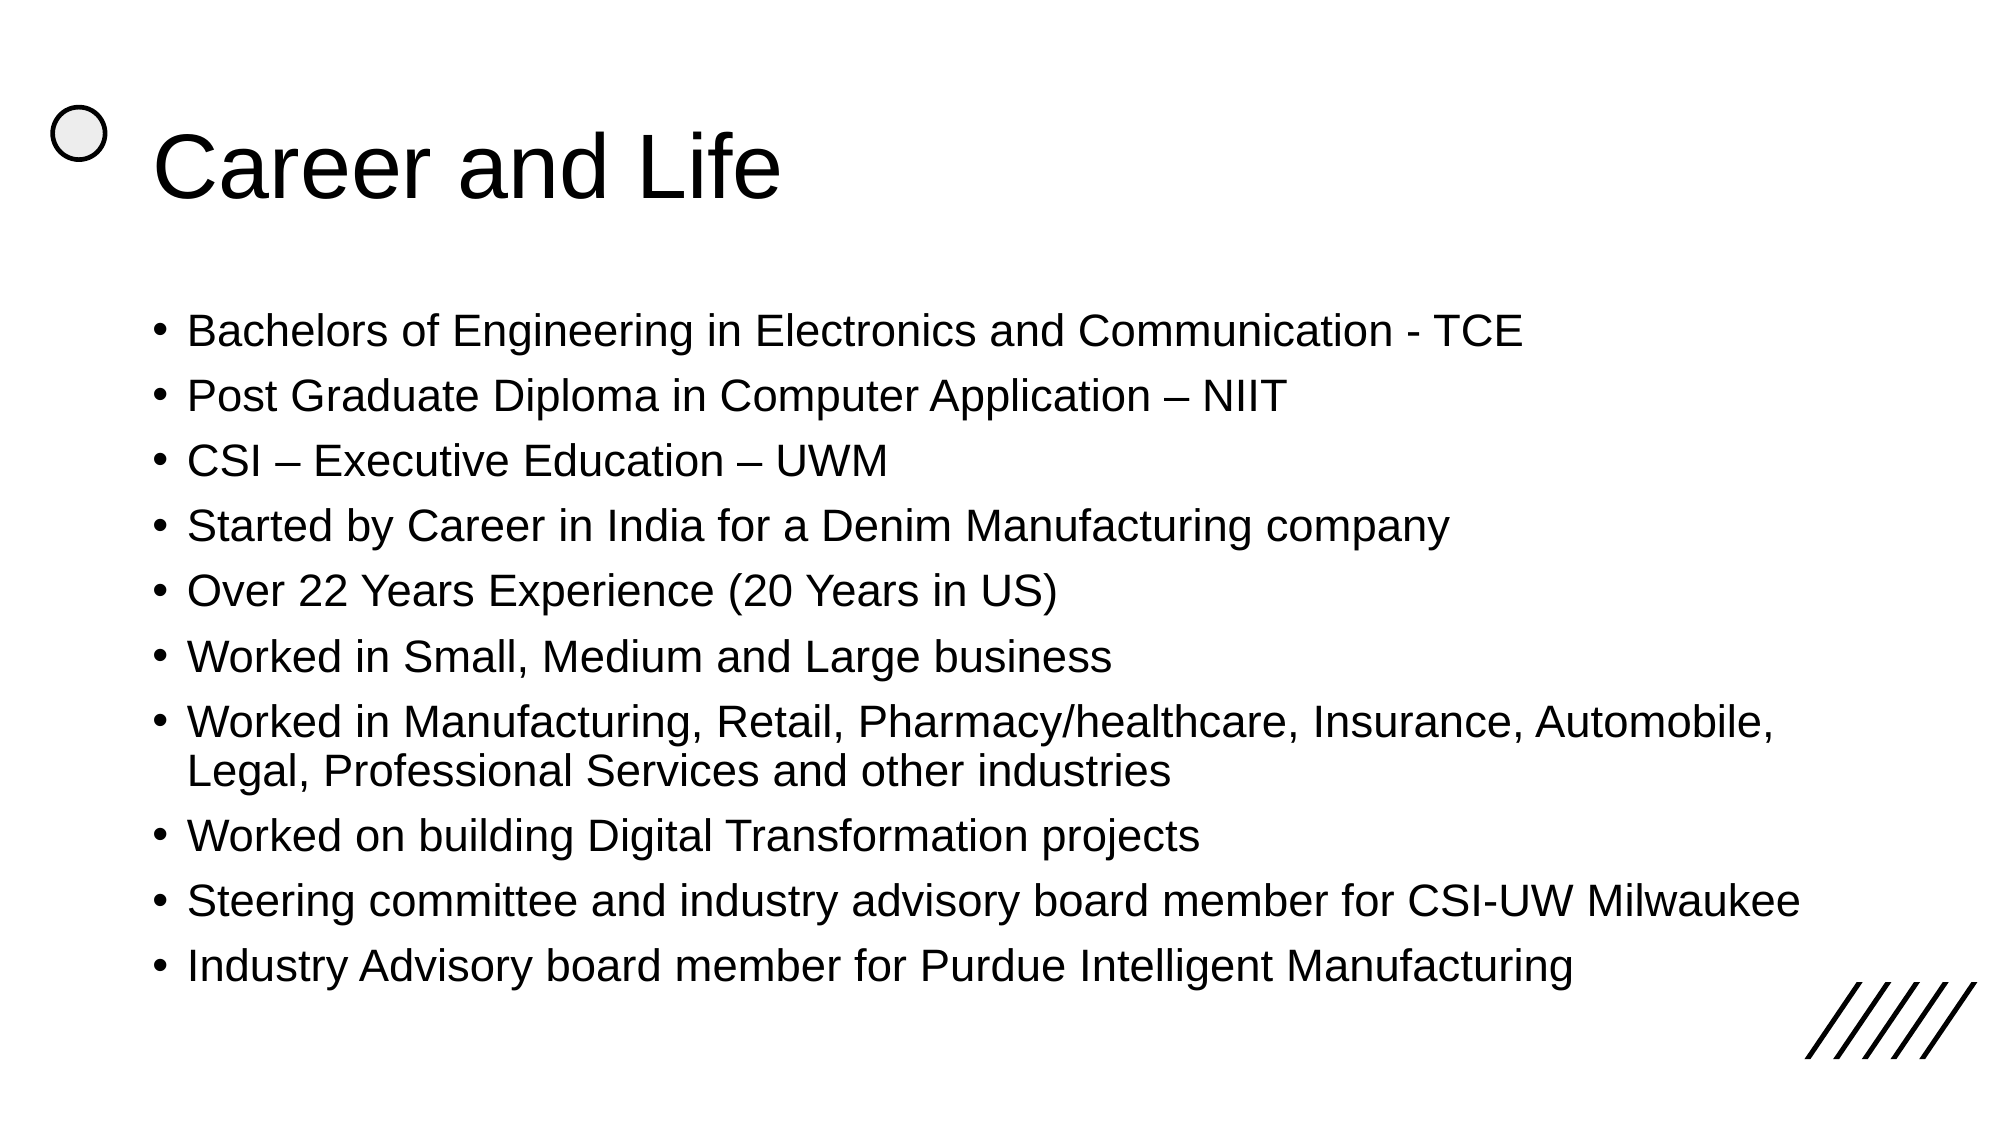

# Career and Life
Bachelors of Engineering in Electronics and Communication - TCE
Post Graduate Diploma in Computer Application – NIIT
CSI – Executive Education – UWM
Started by Career in India for a Denim Manufacturing company
Over 22 Years Experience (20 Years in US)
Worked in Small, Medium and Large business
Worked in Manufacturing, Retail, Pharmacy/healthcare, Insurance, Automobile, Legal, Professional Services and other industries
Worked on building Digital Transformation projects
Steering committee and industry advisory board member for CSI-UW Milwaukee
Industry Advisory board member for Purdue Intelligent Manufacturing